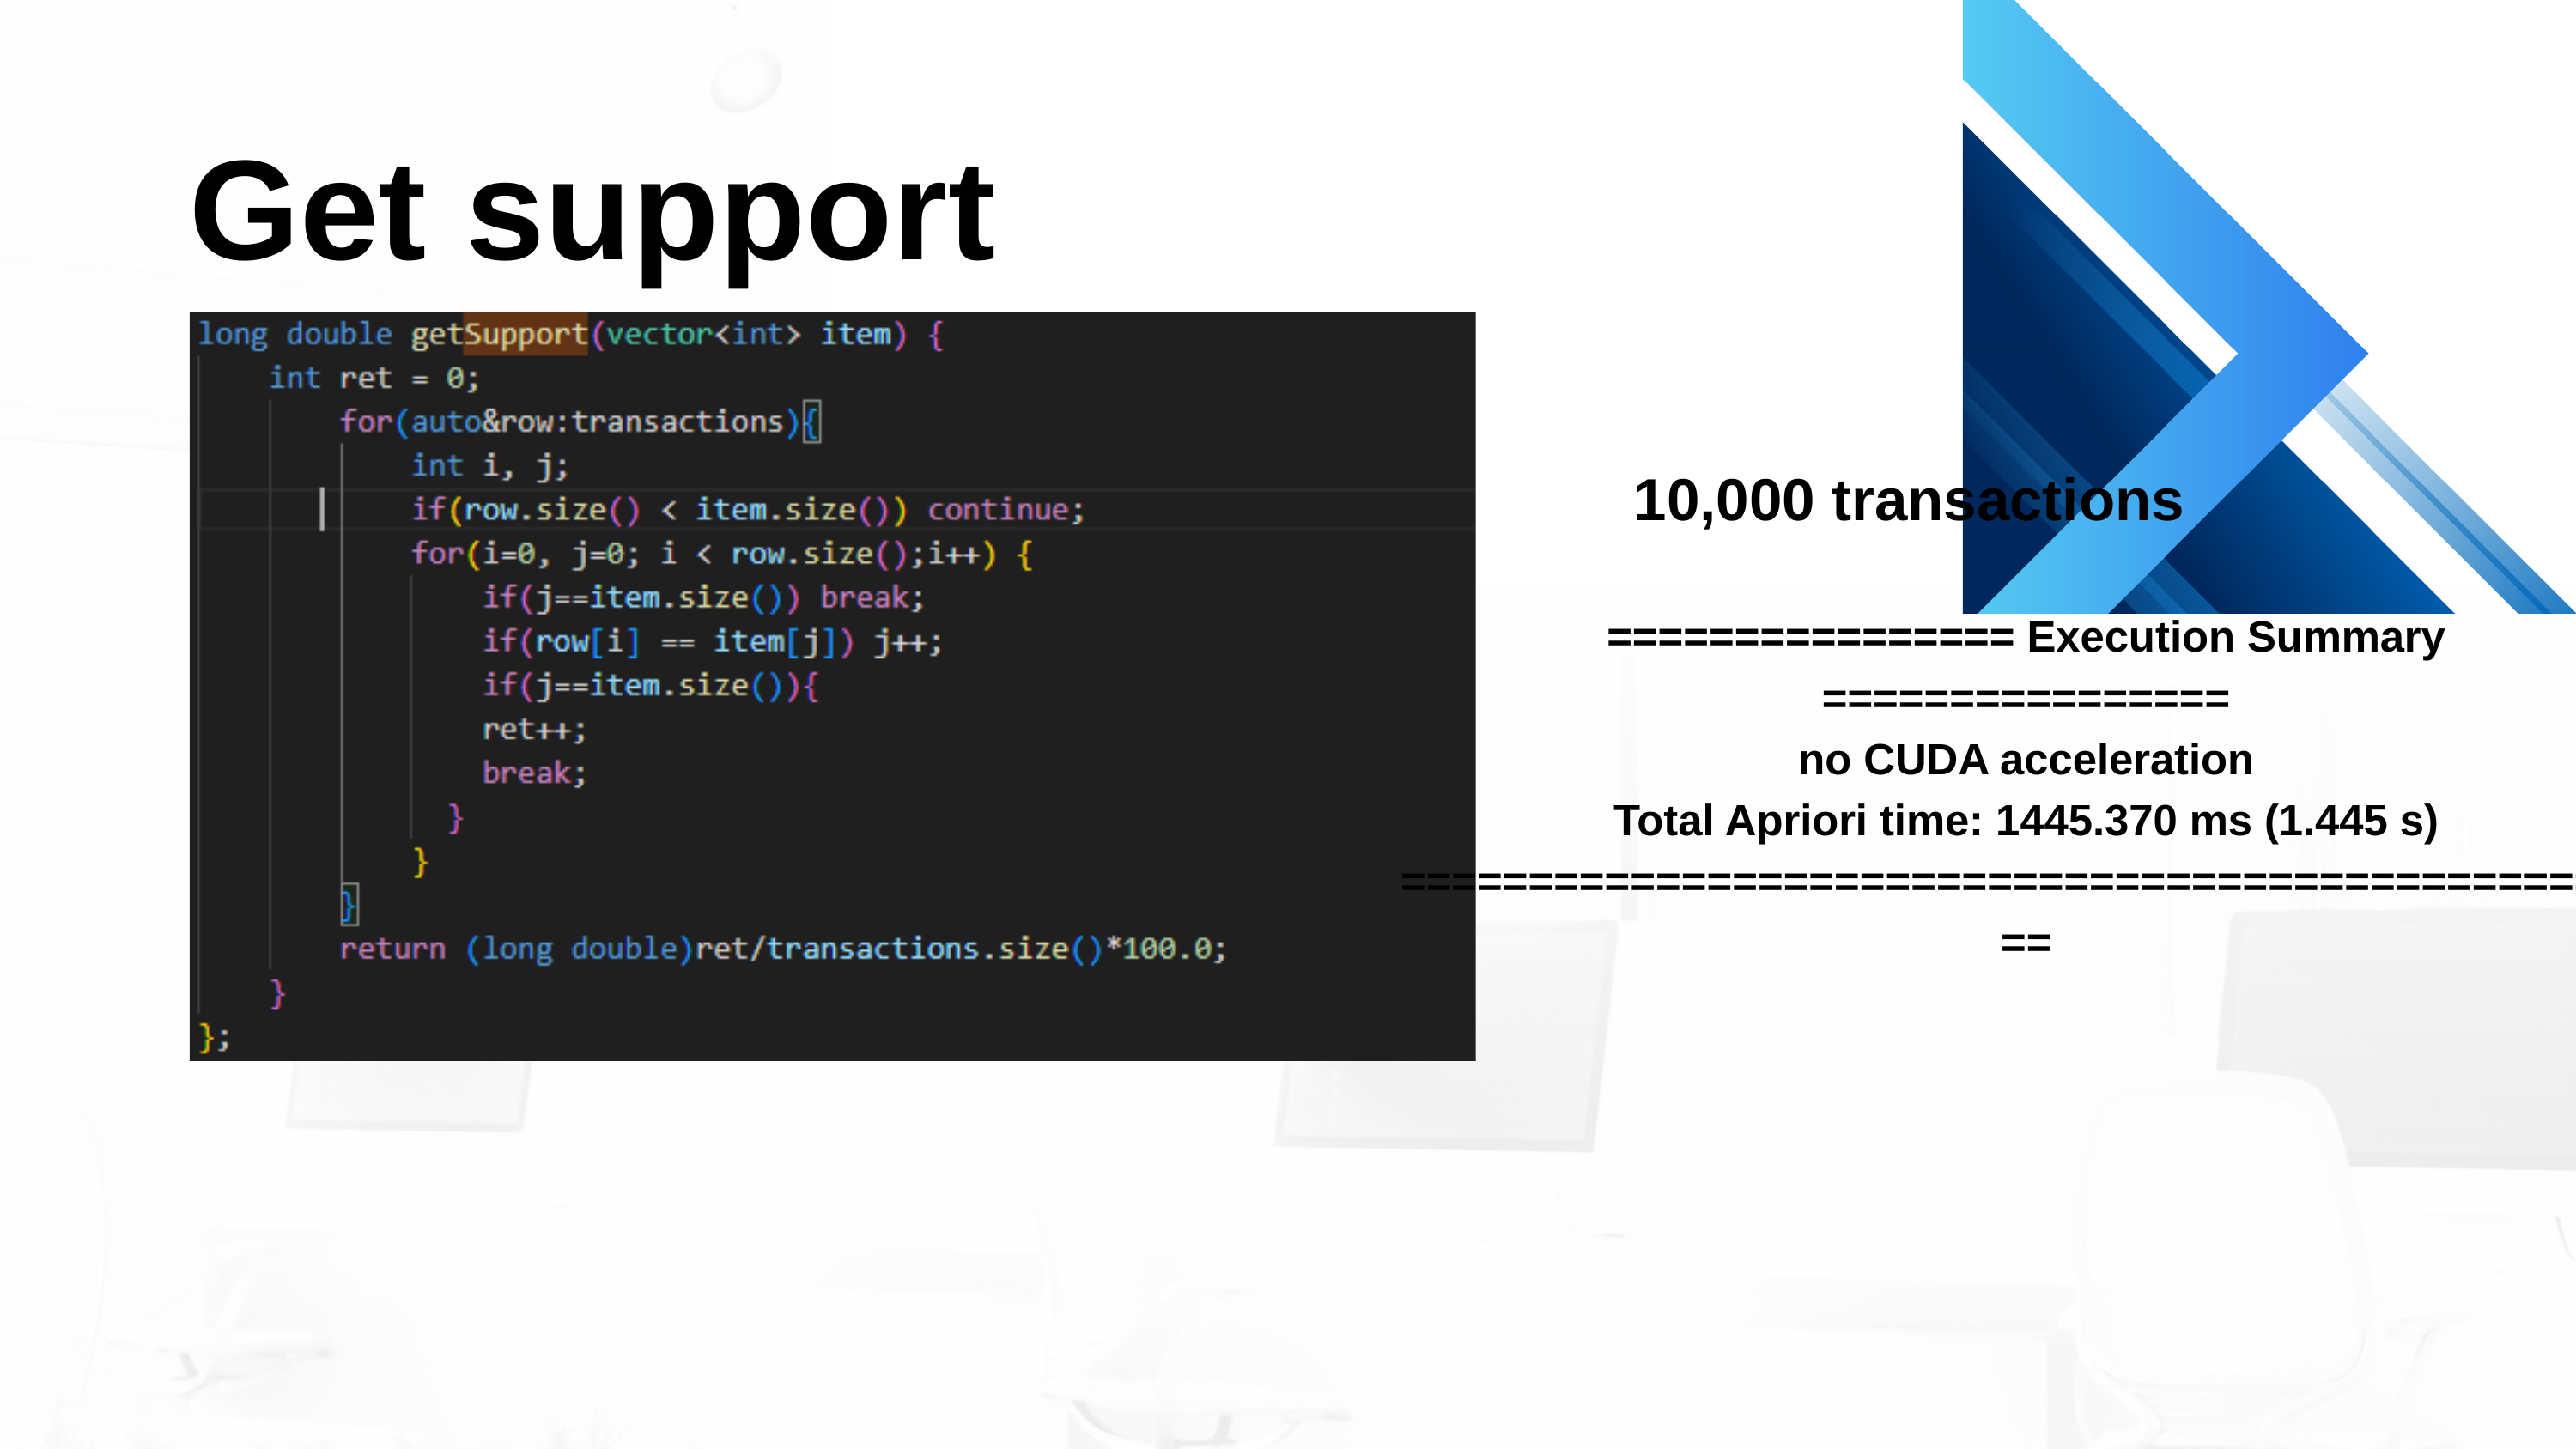

Get support

10,000 transactions
================ Execution Summary ================
no CUDA acceleration
Total Apriori time: 1445.370 ms (1.445 s)
===================================================